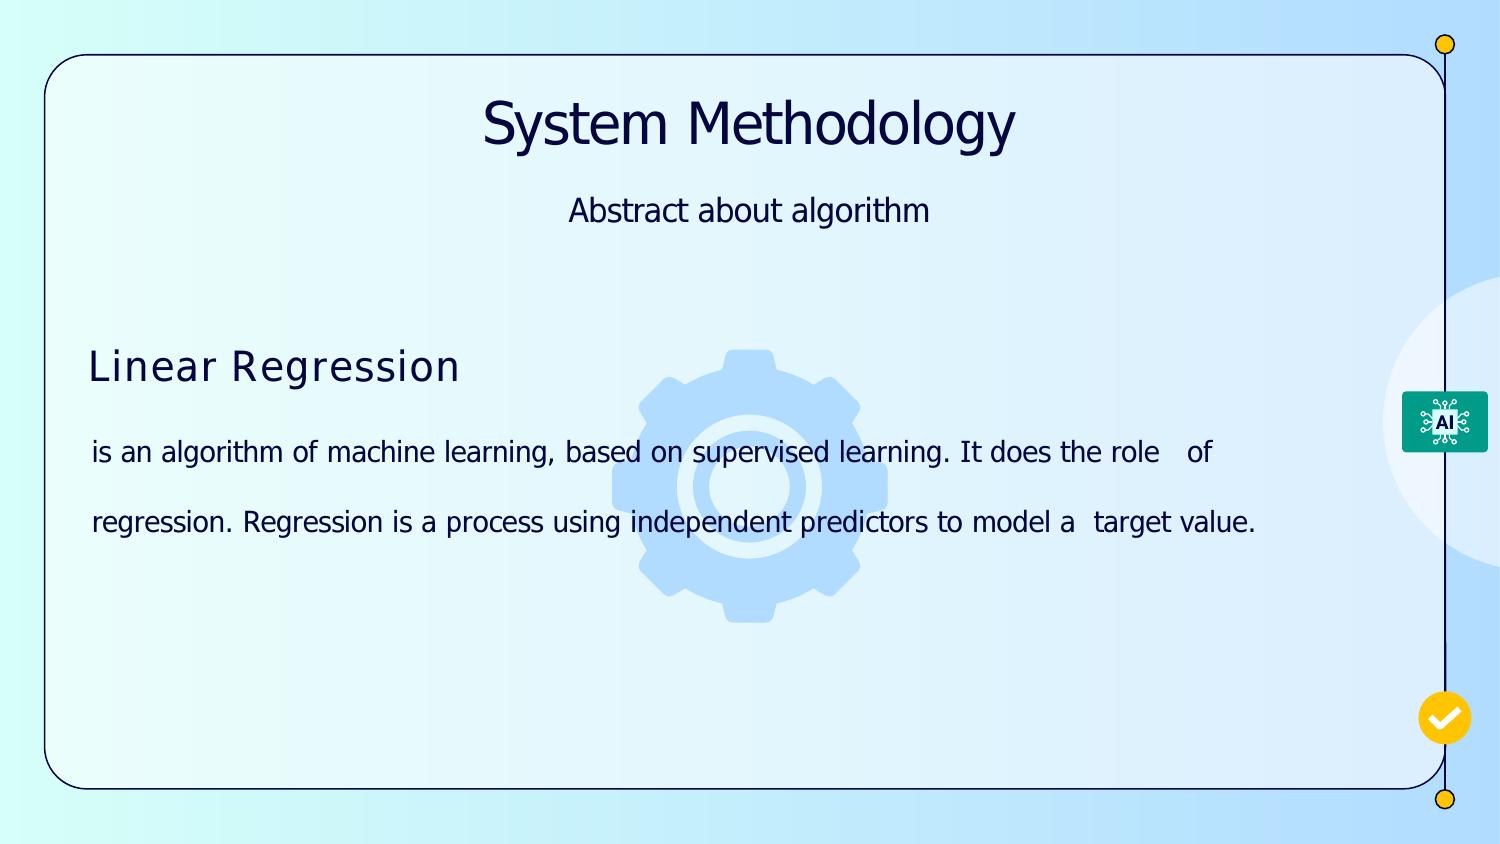

System Methodology
Abstract about algorithm
Linear Regression

is an algorithm of machine learning, based on supervised learning. It does the role   of regression. Regression is a process using independent predictors to model a  target value.